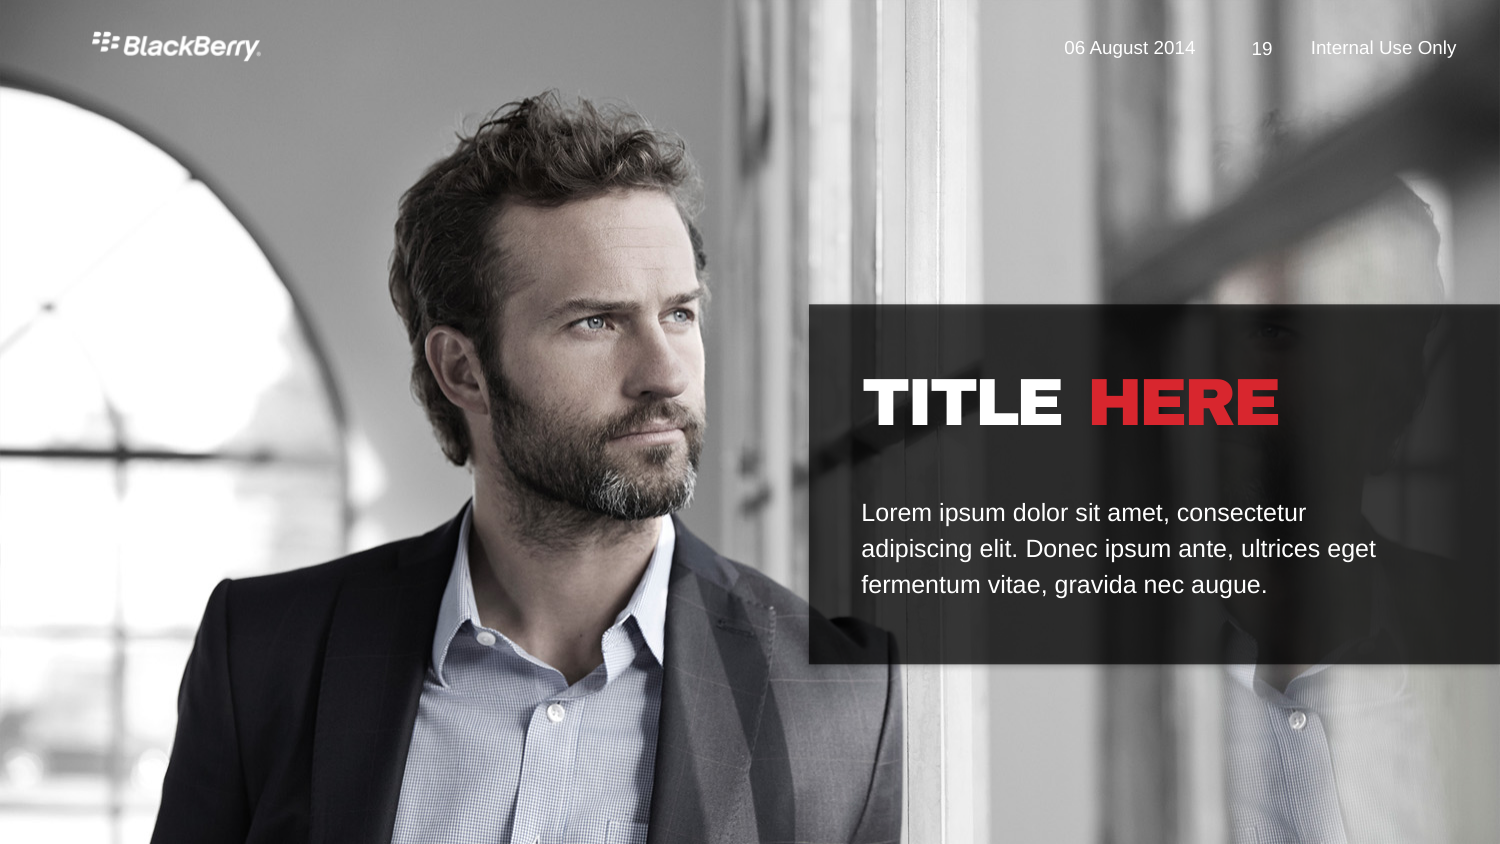

TITLE HERE
Lorem ipsum dolor sit amet, consectetur adipiscing elit. Donec ipsum ante, ultrices eget fermentum vitae, gravida nec augue.